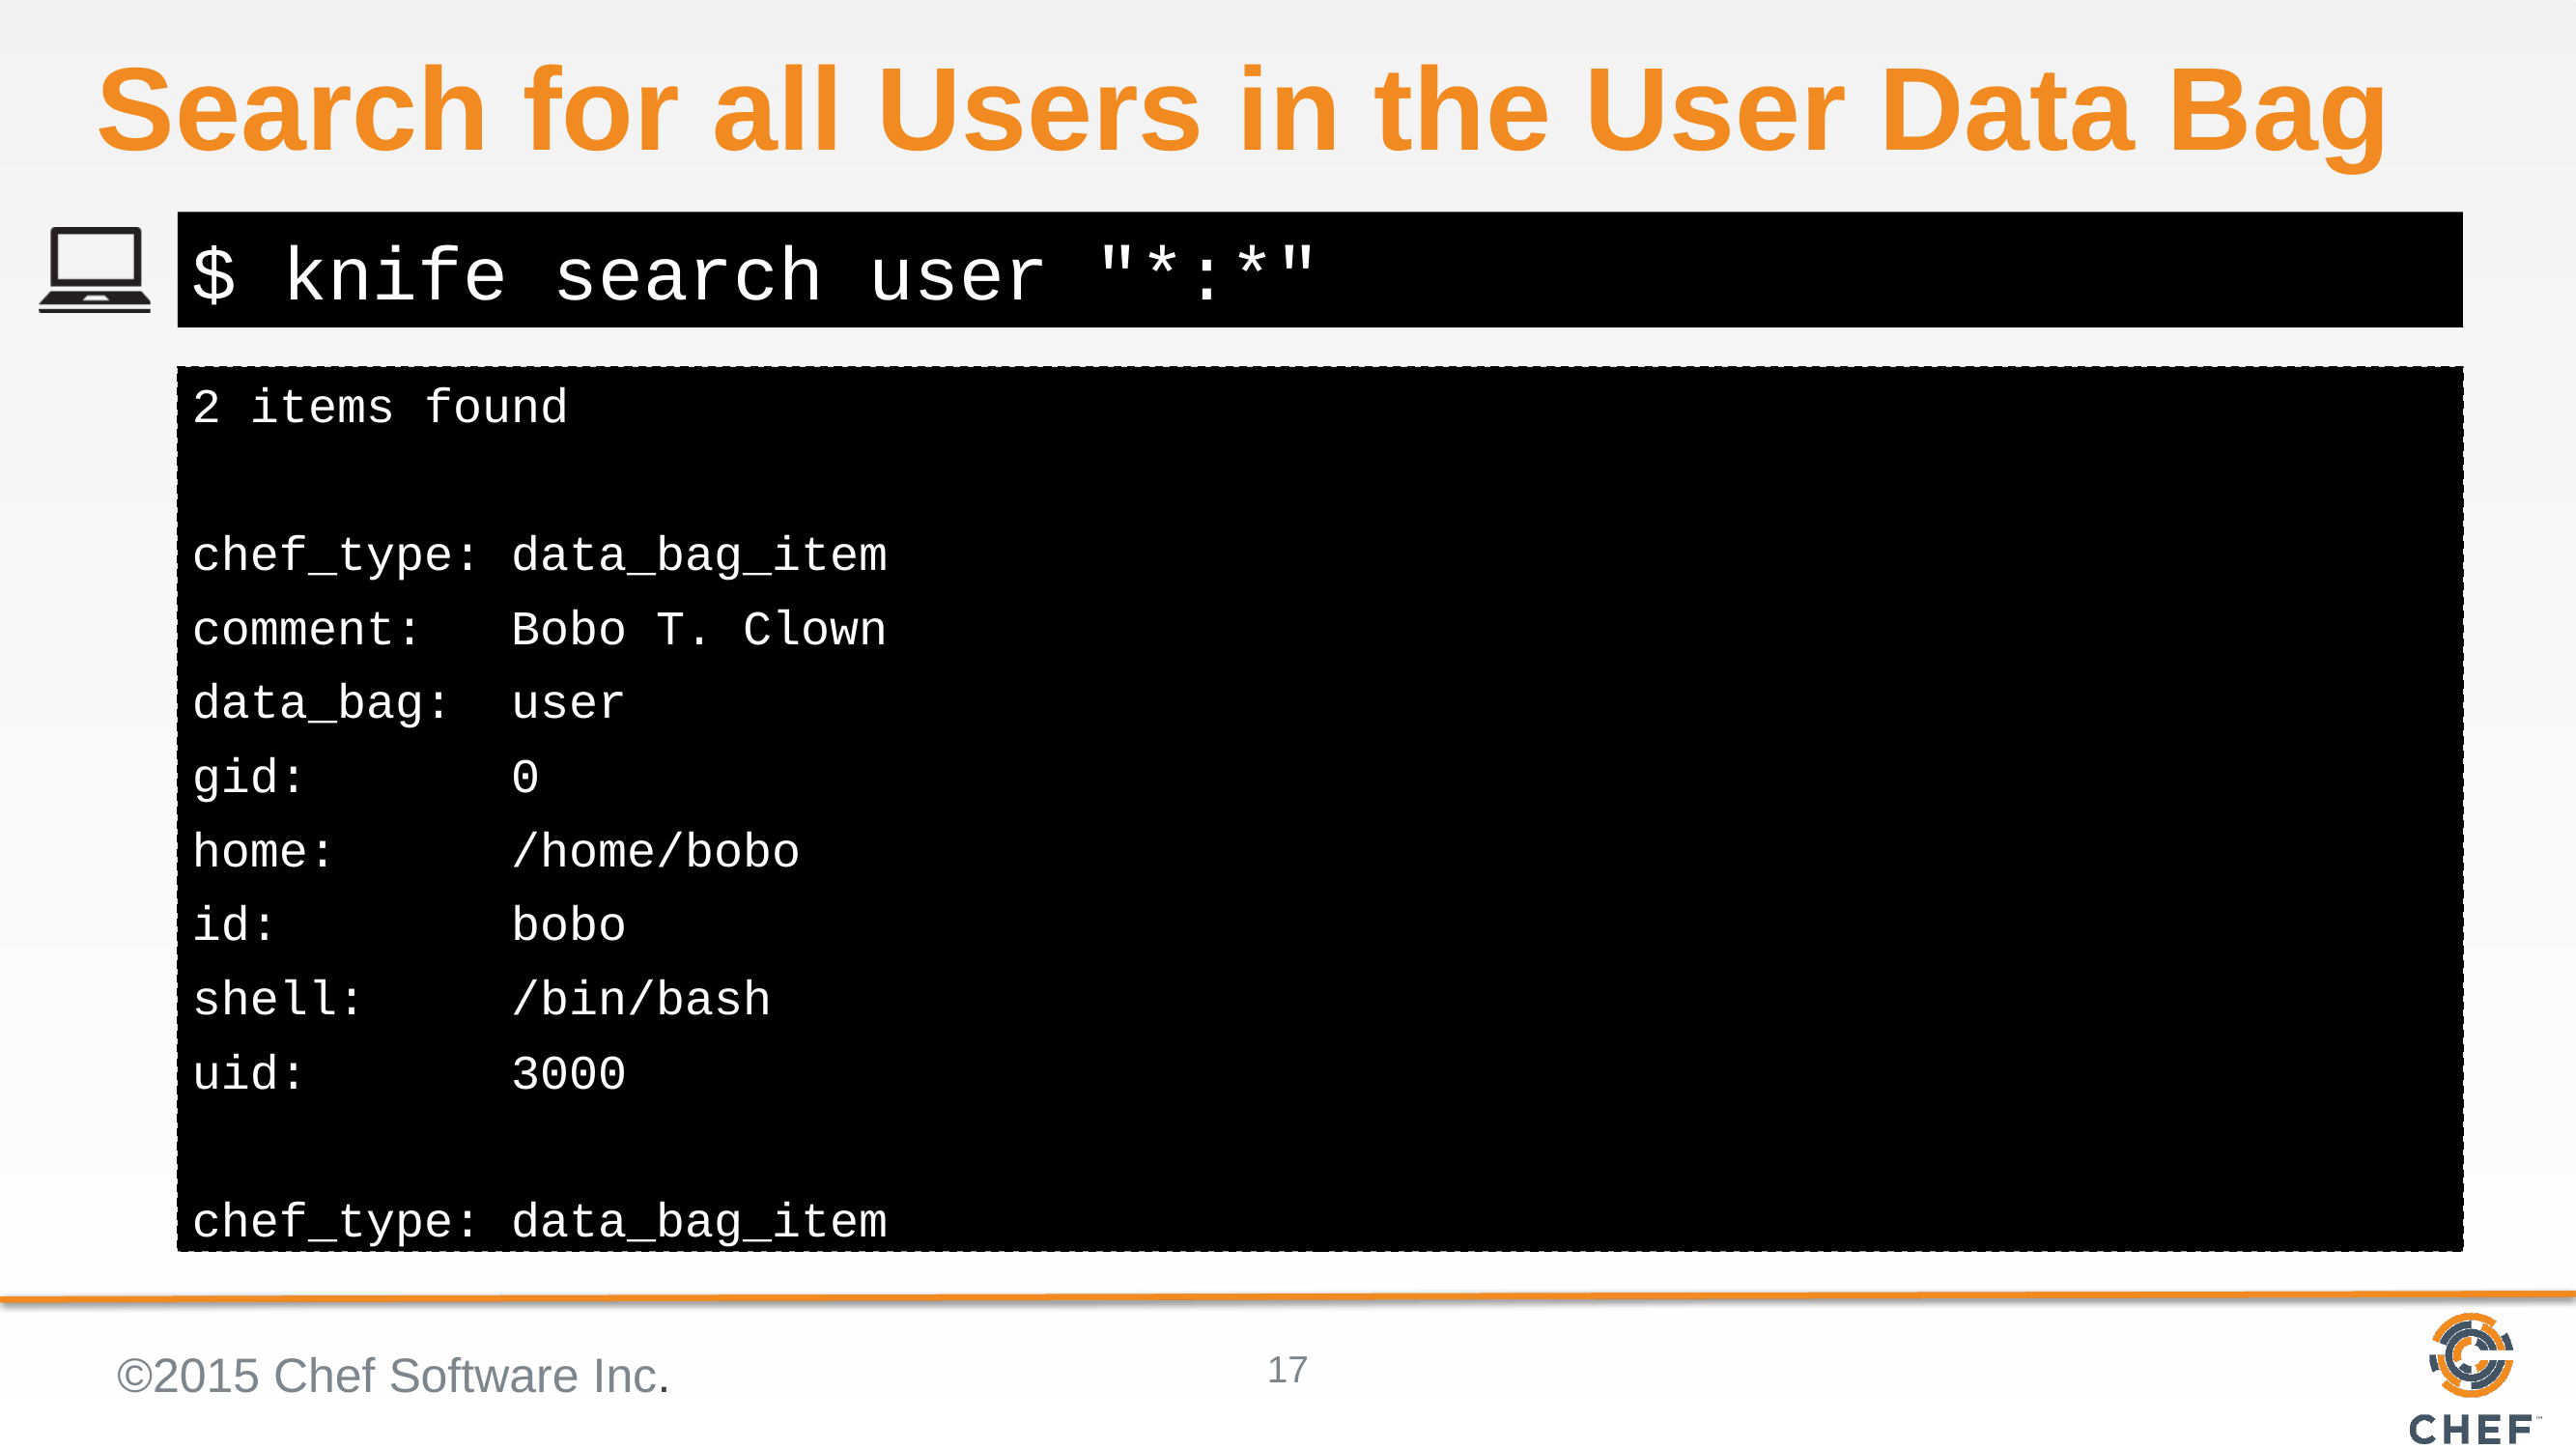

# Search for all Users in the User Data Bag
$ knife search user "*:*"
2 items found

chef_type: data_bag_item
comment:   Bobo T. Clown
data_bag:  user
gid:       0
home:      /home/bobo
id:        bobo
shell:     /bin/bash
uid:       3000

chef_type: data_bag_item
©2015 Chef Software Inc.
17